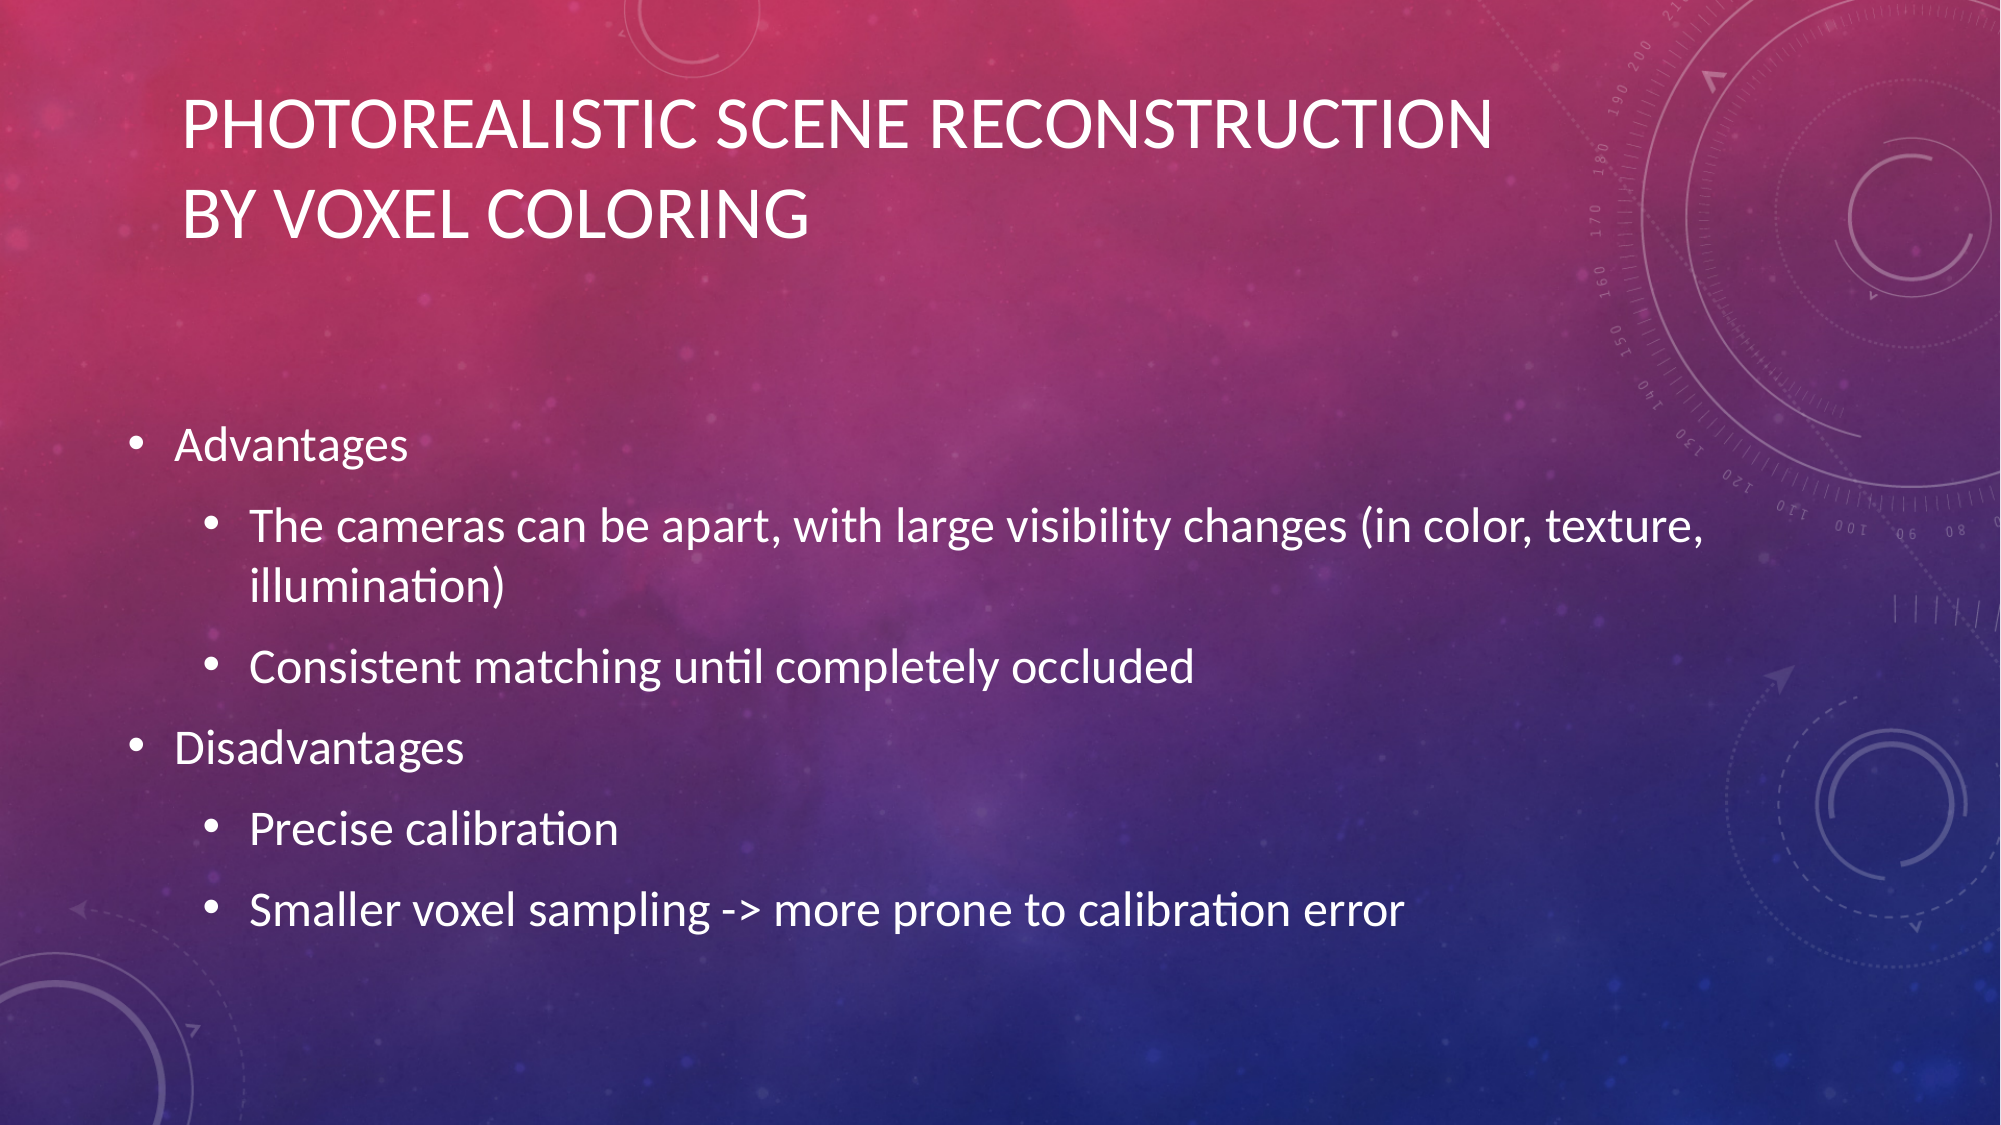

# Photorealistic Scene Reconstruction by Voxel Coloring
Advantages
The cameras can be apart, with large visibility changes (in color, texture, illumination)
Consistent matching until completely occluded
Disadvantages
Precise calibration
Smaller voxel sampling -> more prone to calibration error